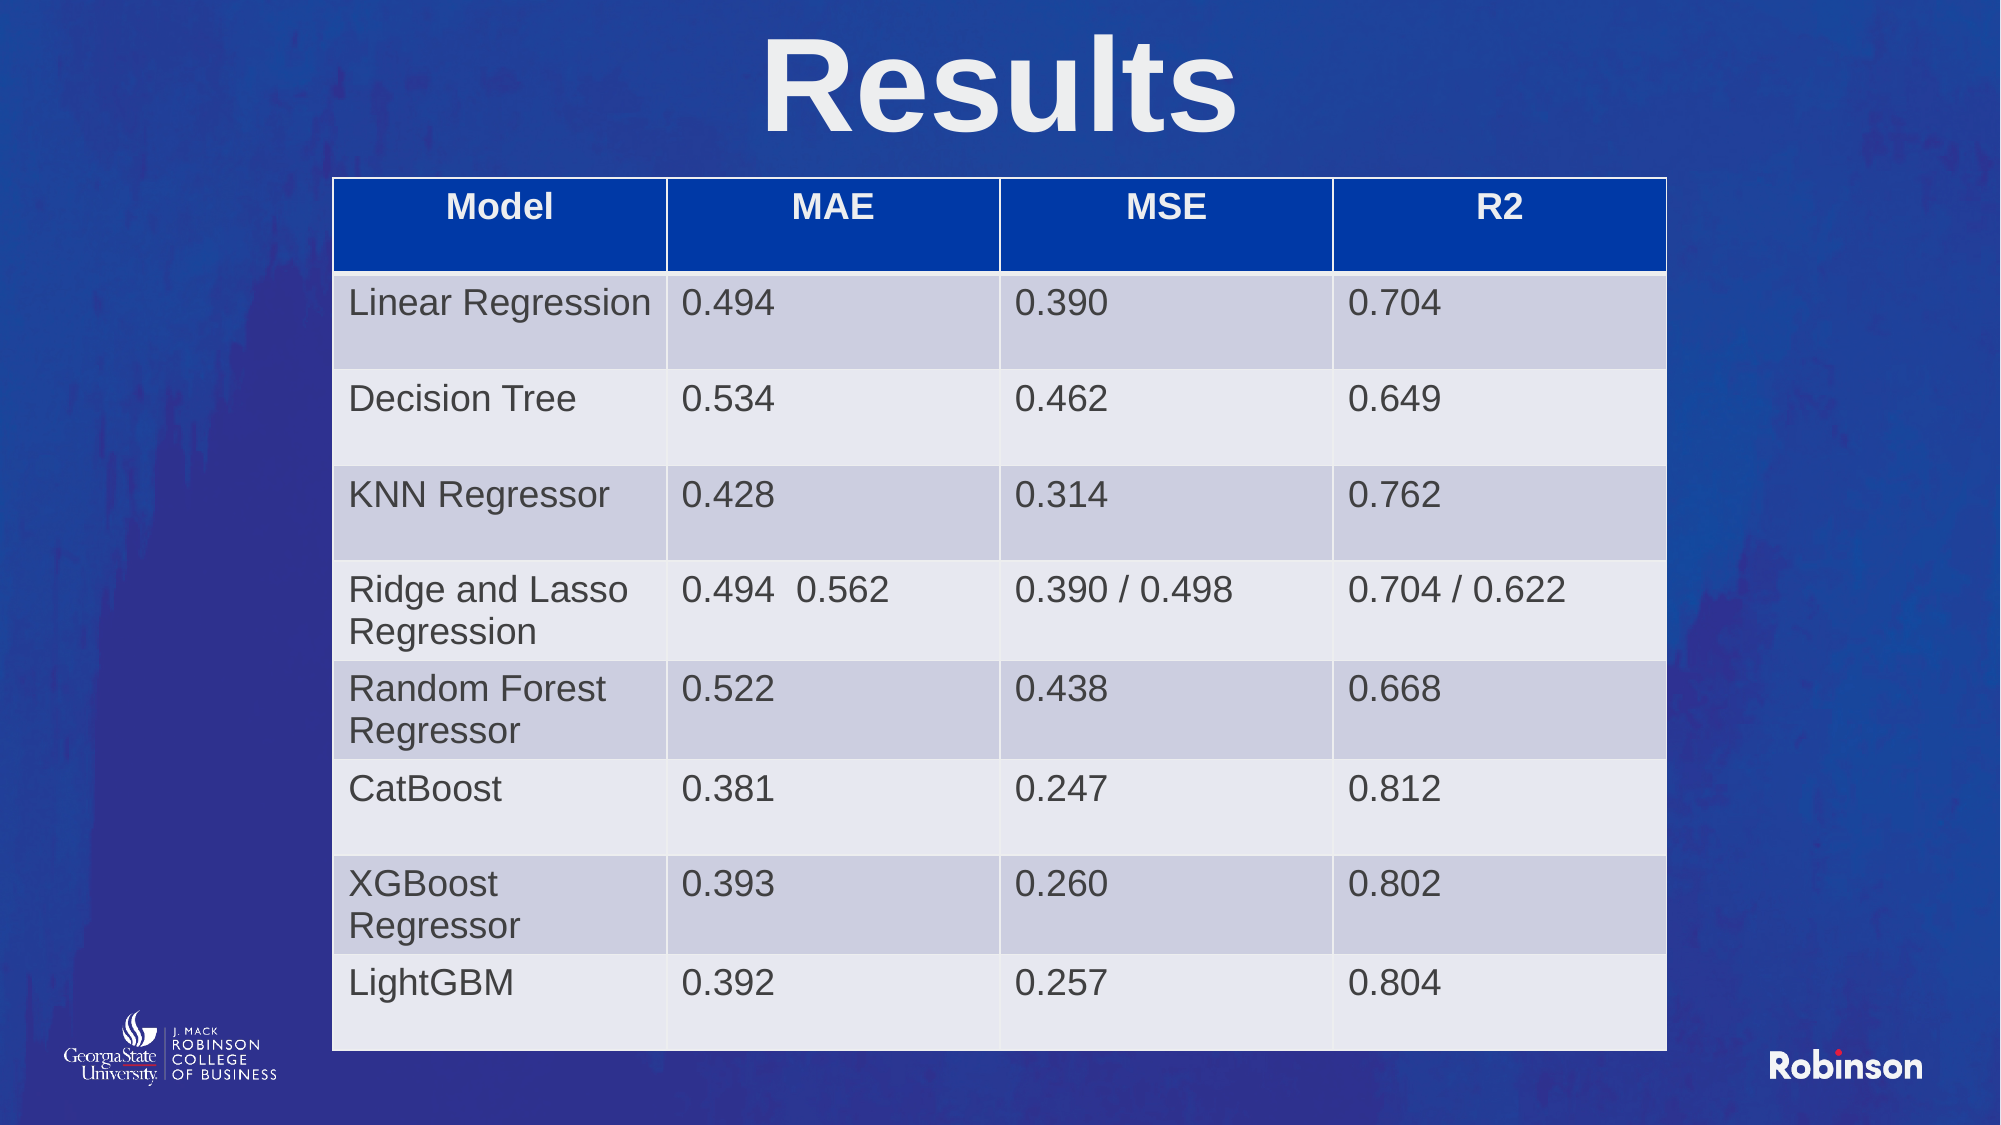

# Results
| Model | MAE | MSE | R2 |
| --- | --- | --- | --- |
| Linear Regression | 0.494 | 0.390 | 0.704 |
| Decision Tree | 0.534 | 0.462 | 0.649 |
| KNN Regressor | 0.428 | 0.314 | 0.762 |
| Ridge and Lasso Regression | 0.494 0.562 | 0.390 / 0.498 | 0.704 / 0.622 |
| Random Forest Regressor | 0.522 | 0.438 | 0.668 |
| CatBoost | 0.381 | 0.247 | 0.812 |
| XGBoost Regressor | 0.393 | 0.260 | 0.802 |
| LightGBM | 0.392 | 0.257 | 0.804 |
18